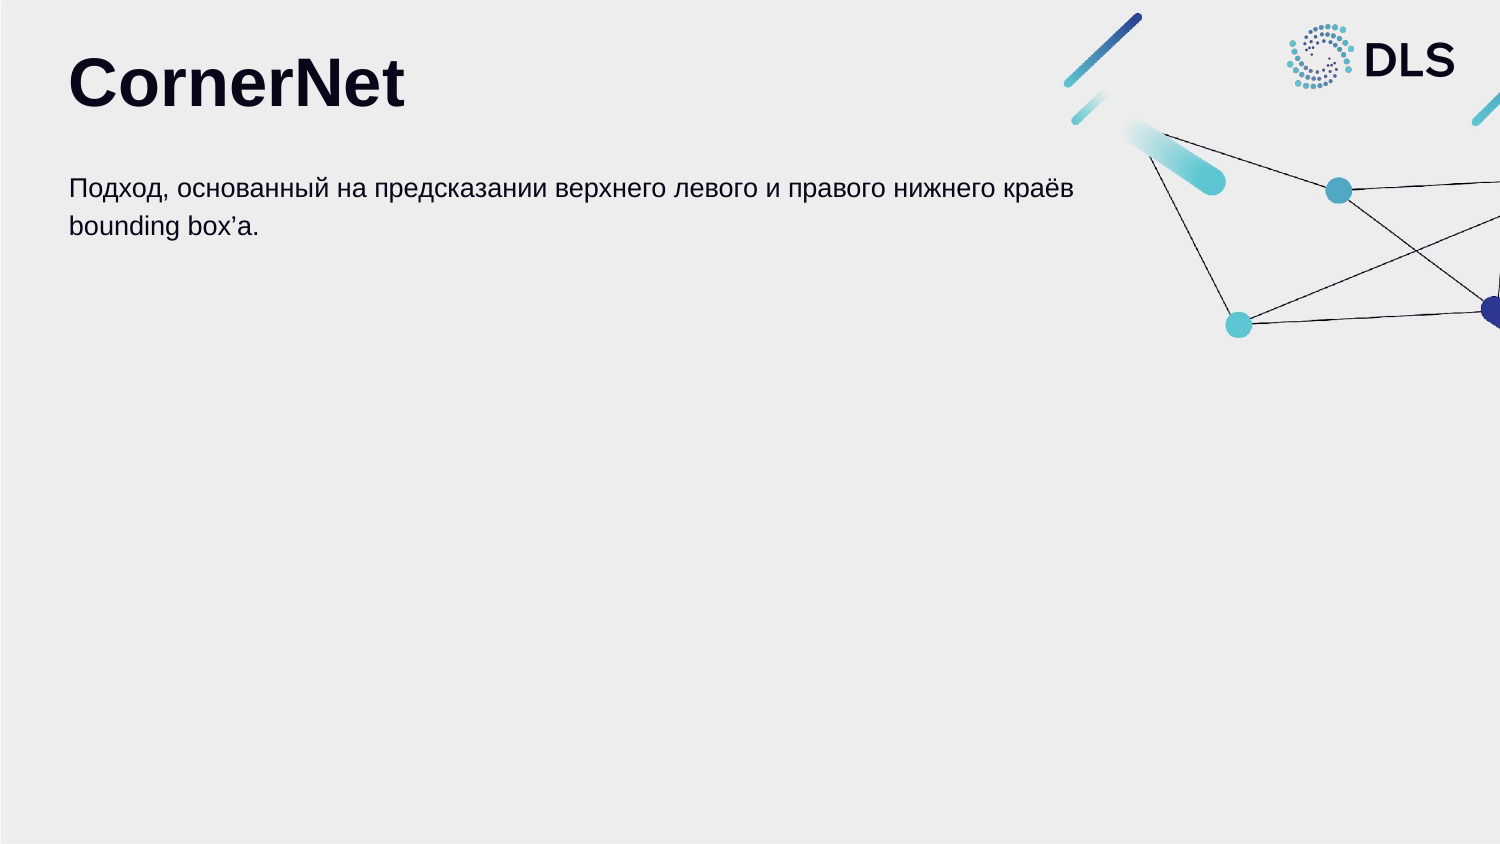

# CornerNet
Подход, основанный на предсказании верхнего левого и правого нижнего краёв bounding box’a.